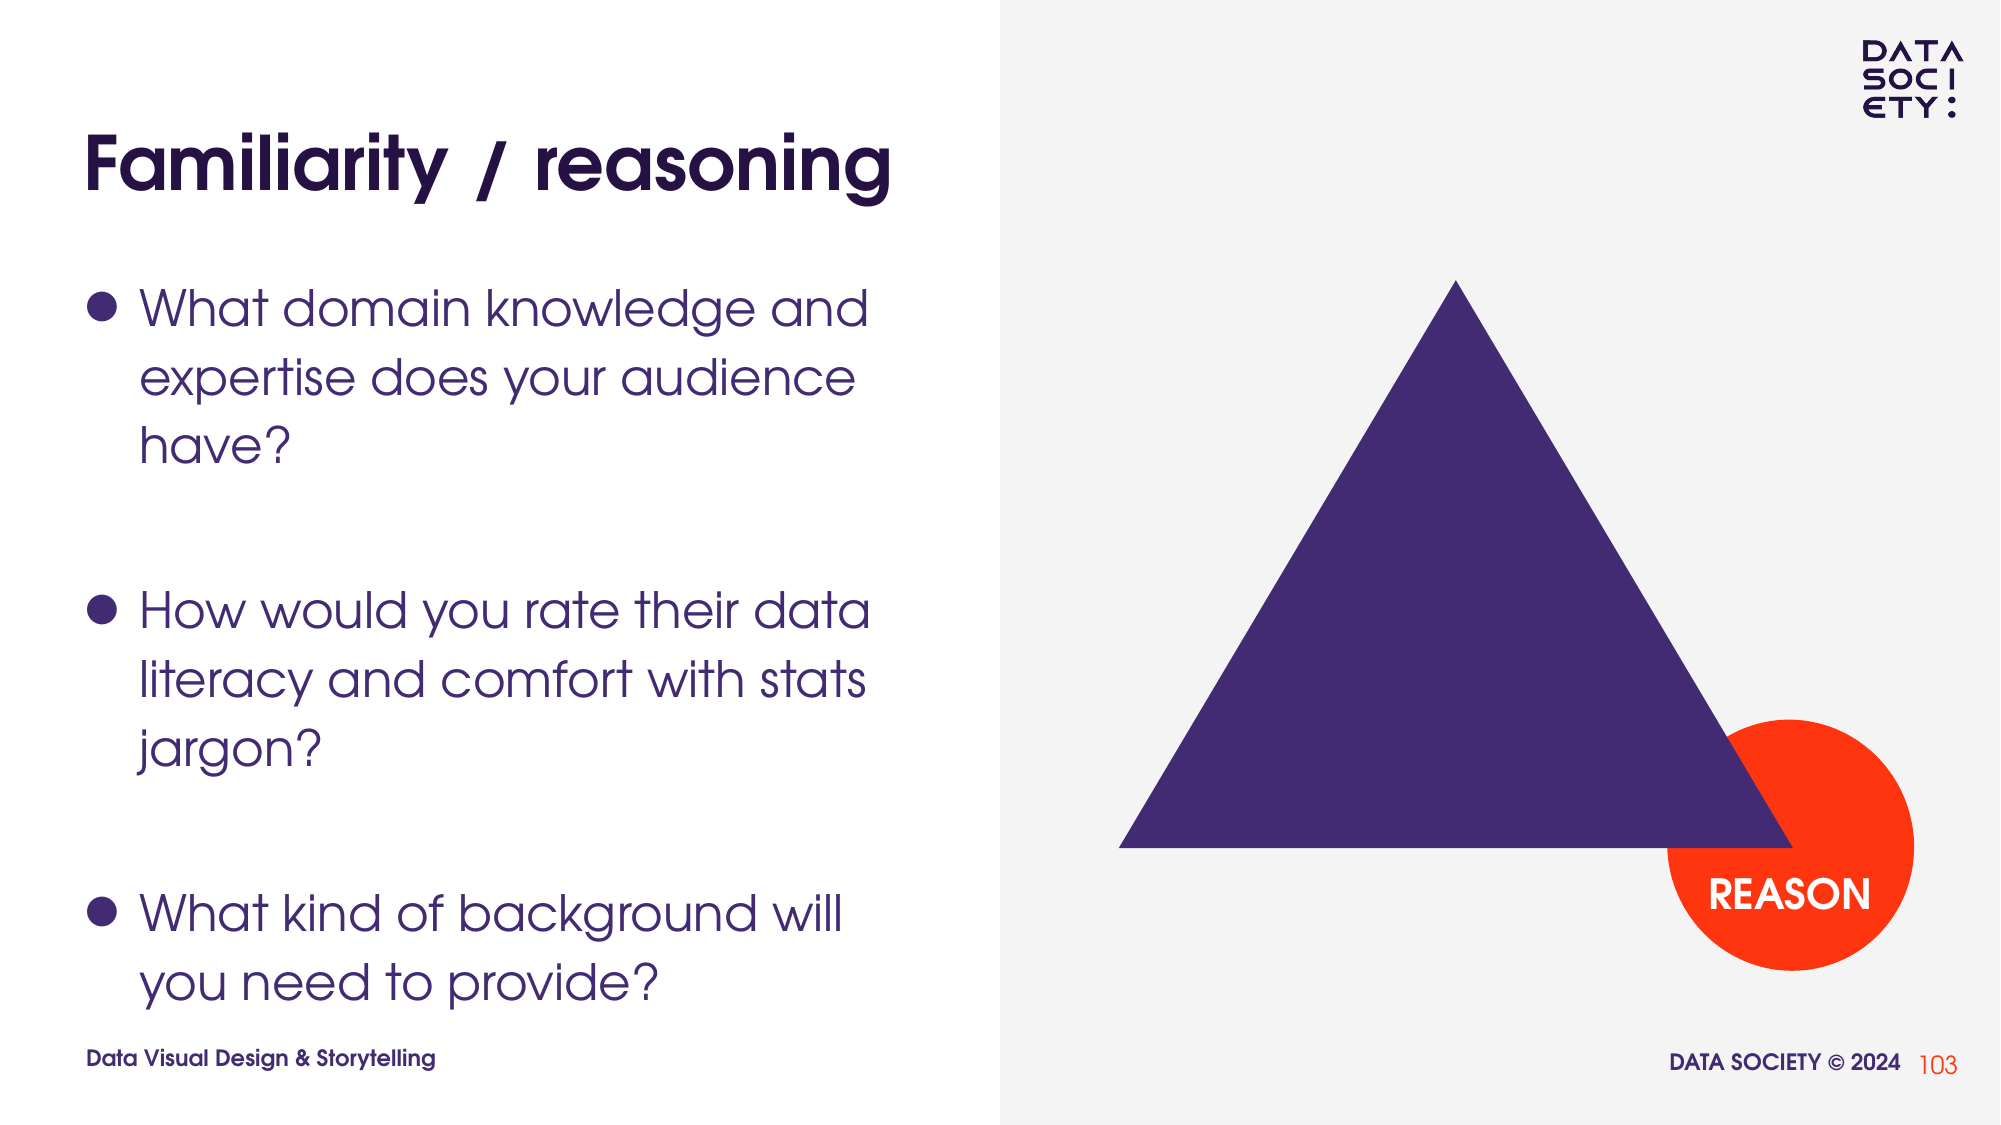

# Familiarity / reasoning
What domain knowledge and expertise does your audience have?

How would you rate their data literacy and comfort with stats jargon?

What kind of background will you need to provide?

REASON

103